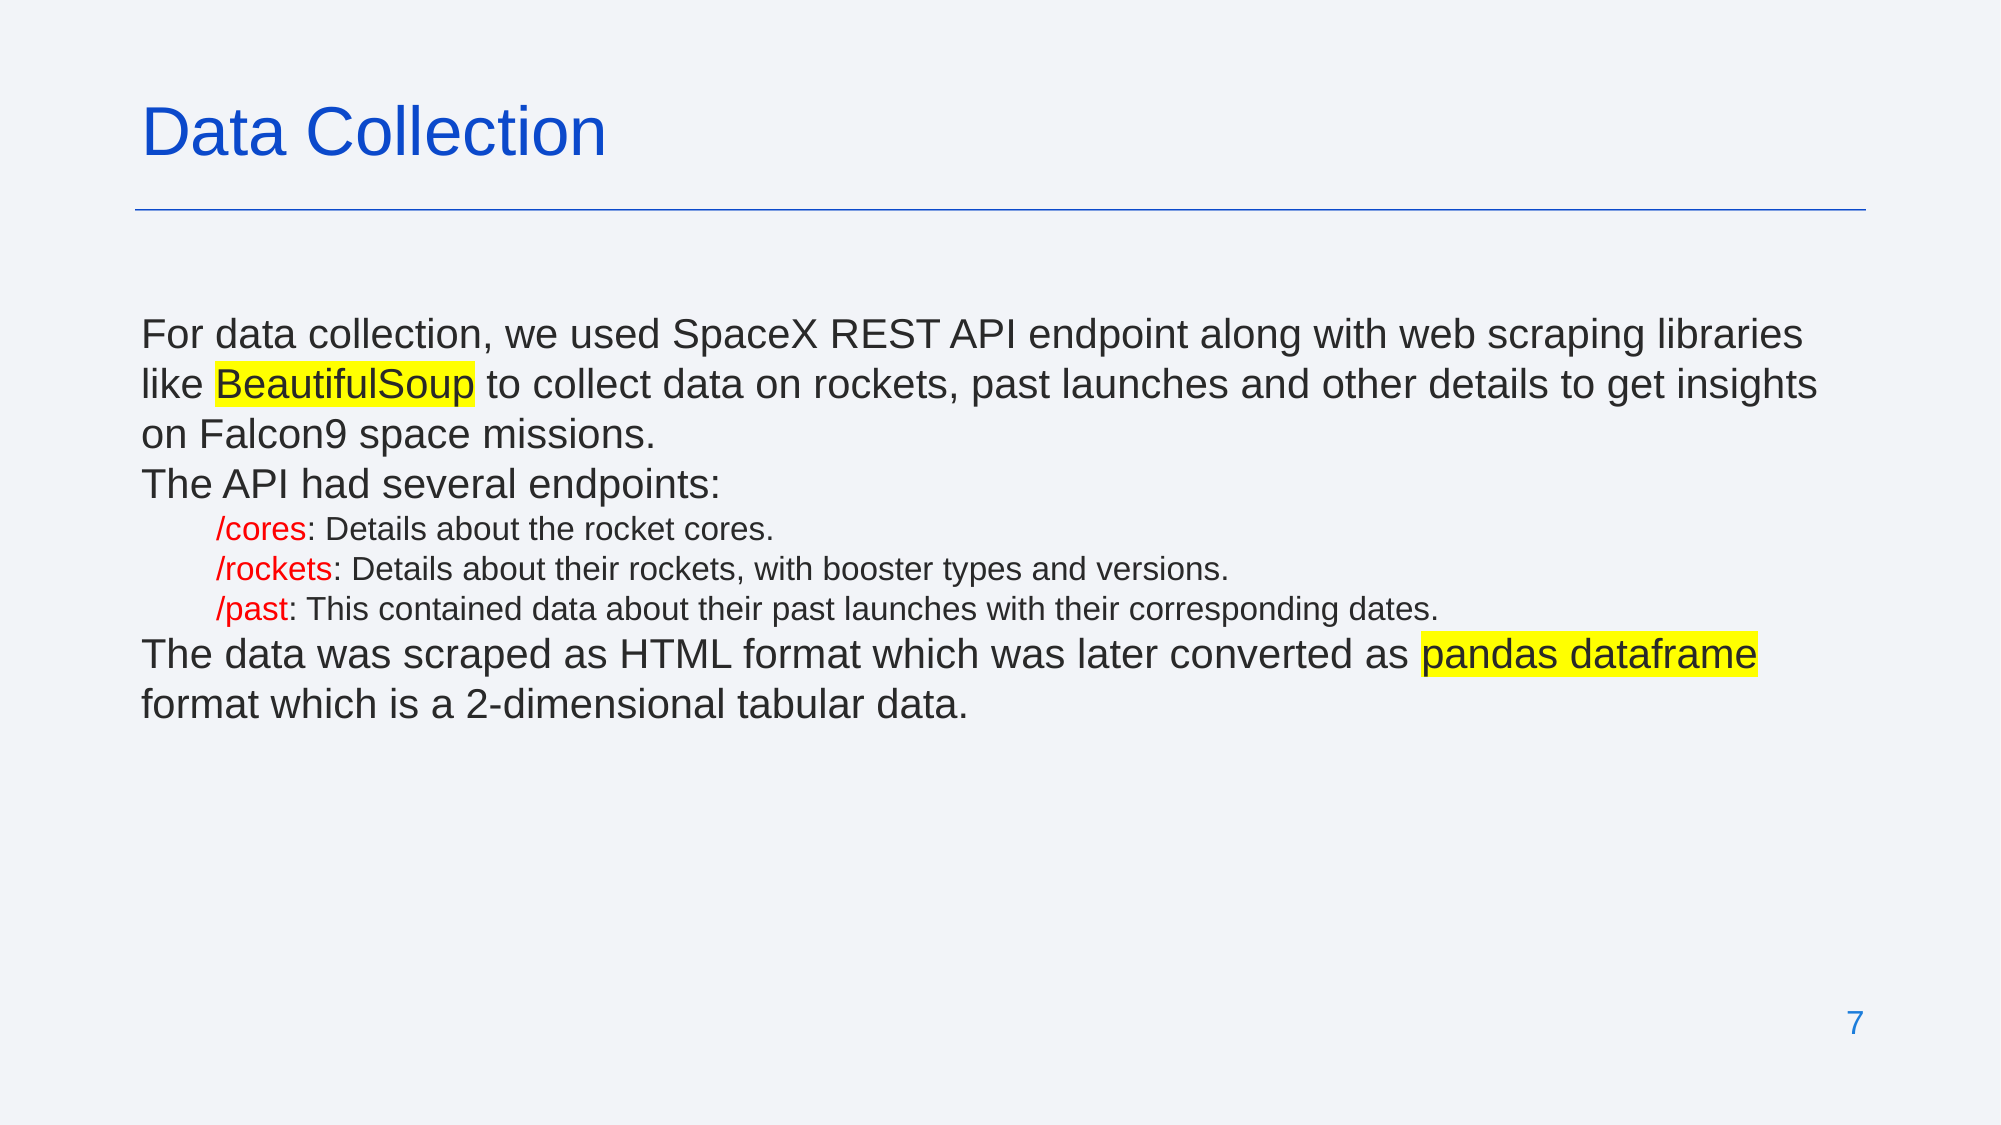

Data Collection
For data collection, we used SpaceX REST API endpoint along with web scraping libraries like BeautifulSoup to collect data on rockets, past launches and other details to get insights on Falcon9 space missions.
The API had several endpoints:
/cores: Details about the rocket cores.
/rockets: Details about their rockets, with booster types and versions.
/past: This contained data about their past launches with their corresponding dates.
The data was scraped as HTML format which was later converted as pandas dataframe format which is a 2-dimensional tabular data.
7